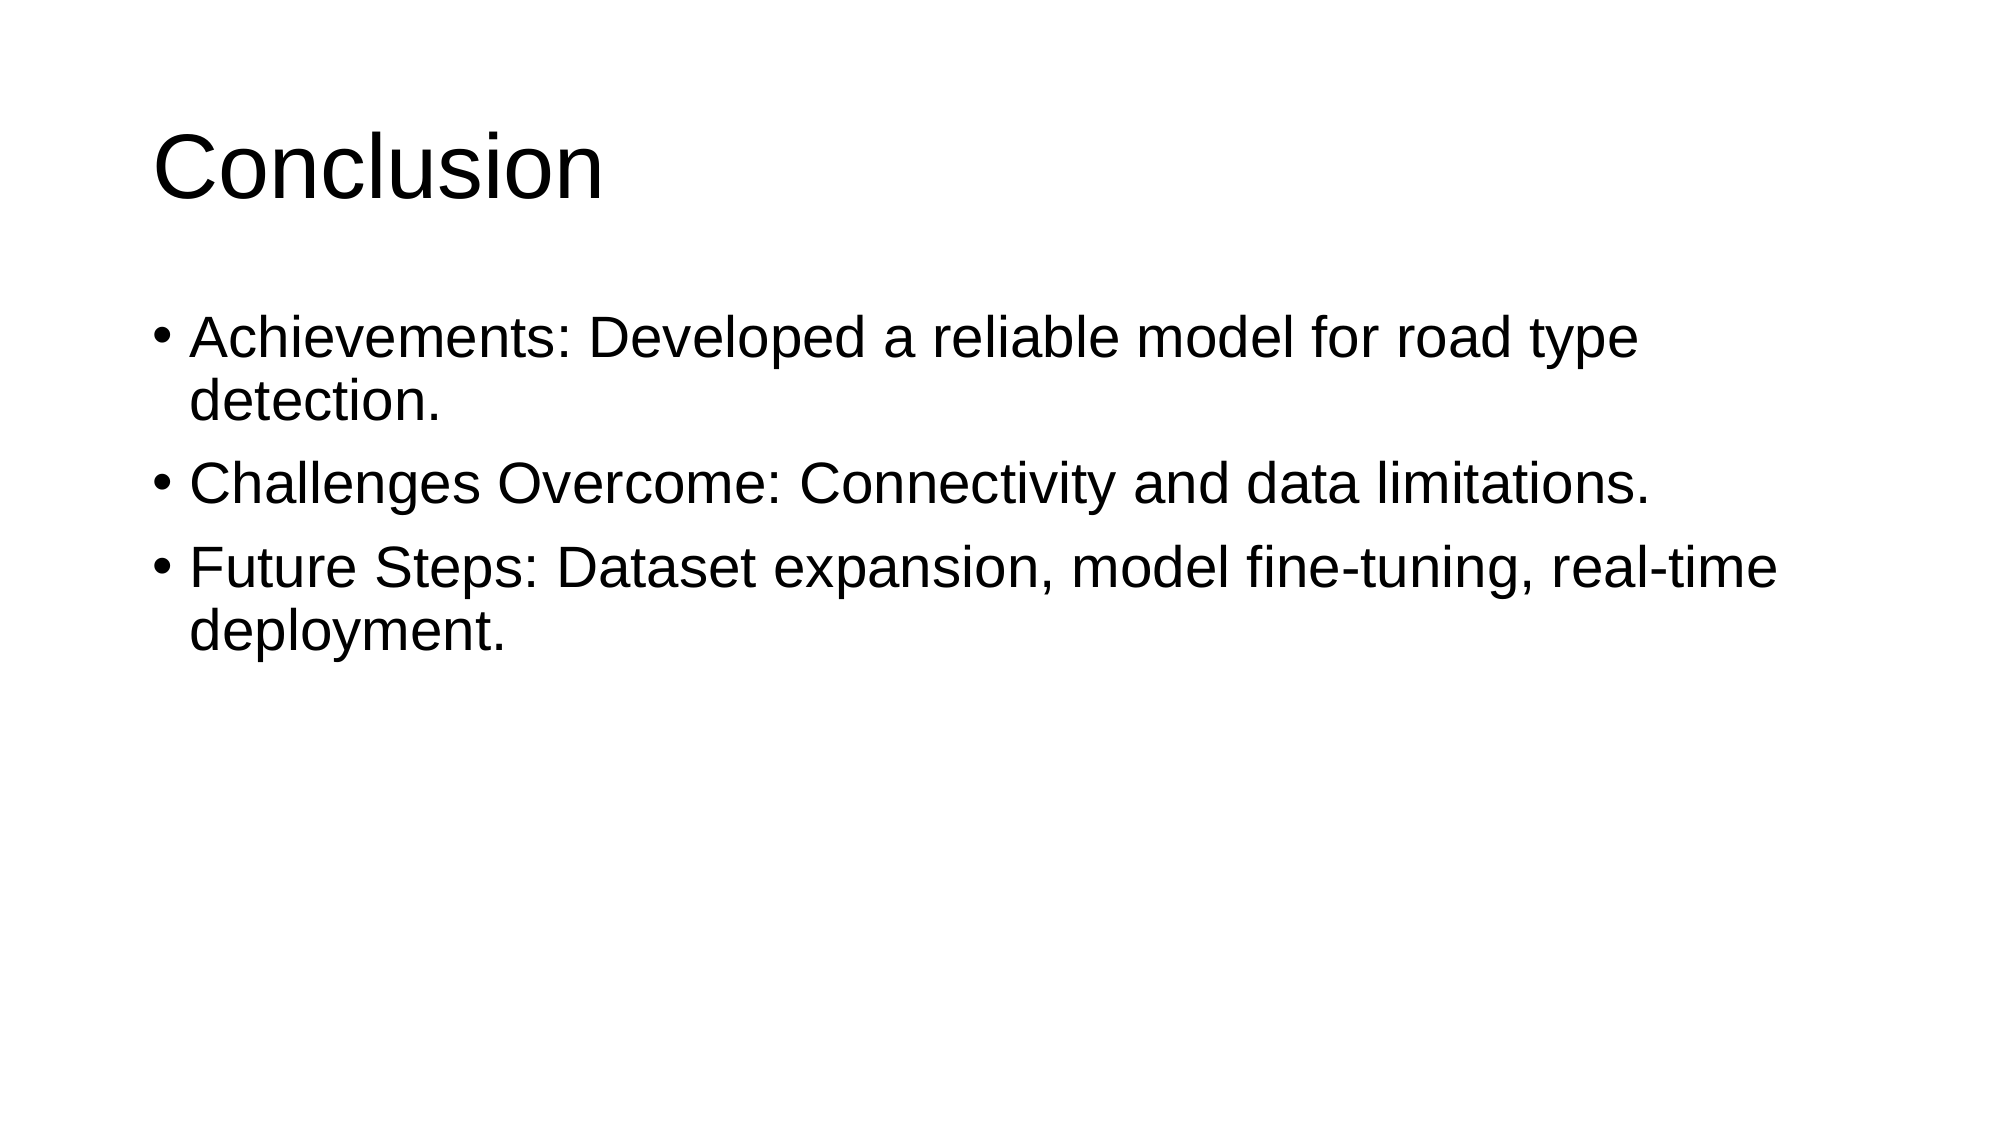

# Conclusion
Achievements: Developed a reliable model for road type detection.
Challenges Overcome: Connectivity and data limitations.
Future Steps: Dataset expansion, model fine-tuning, real-time deployment.